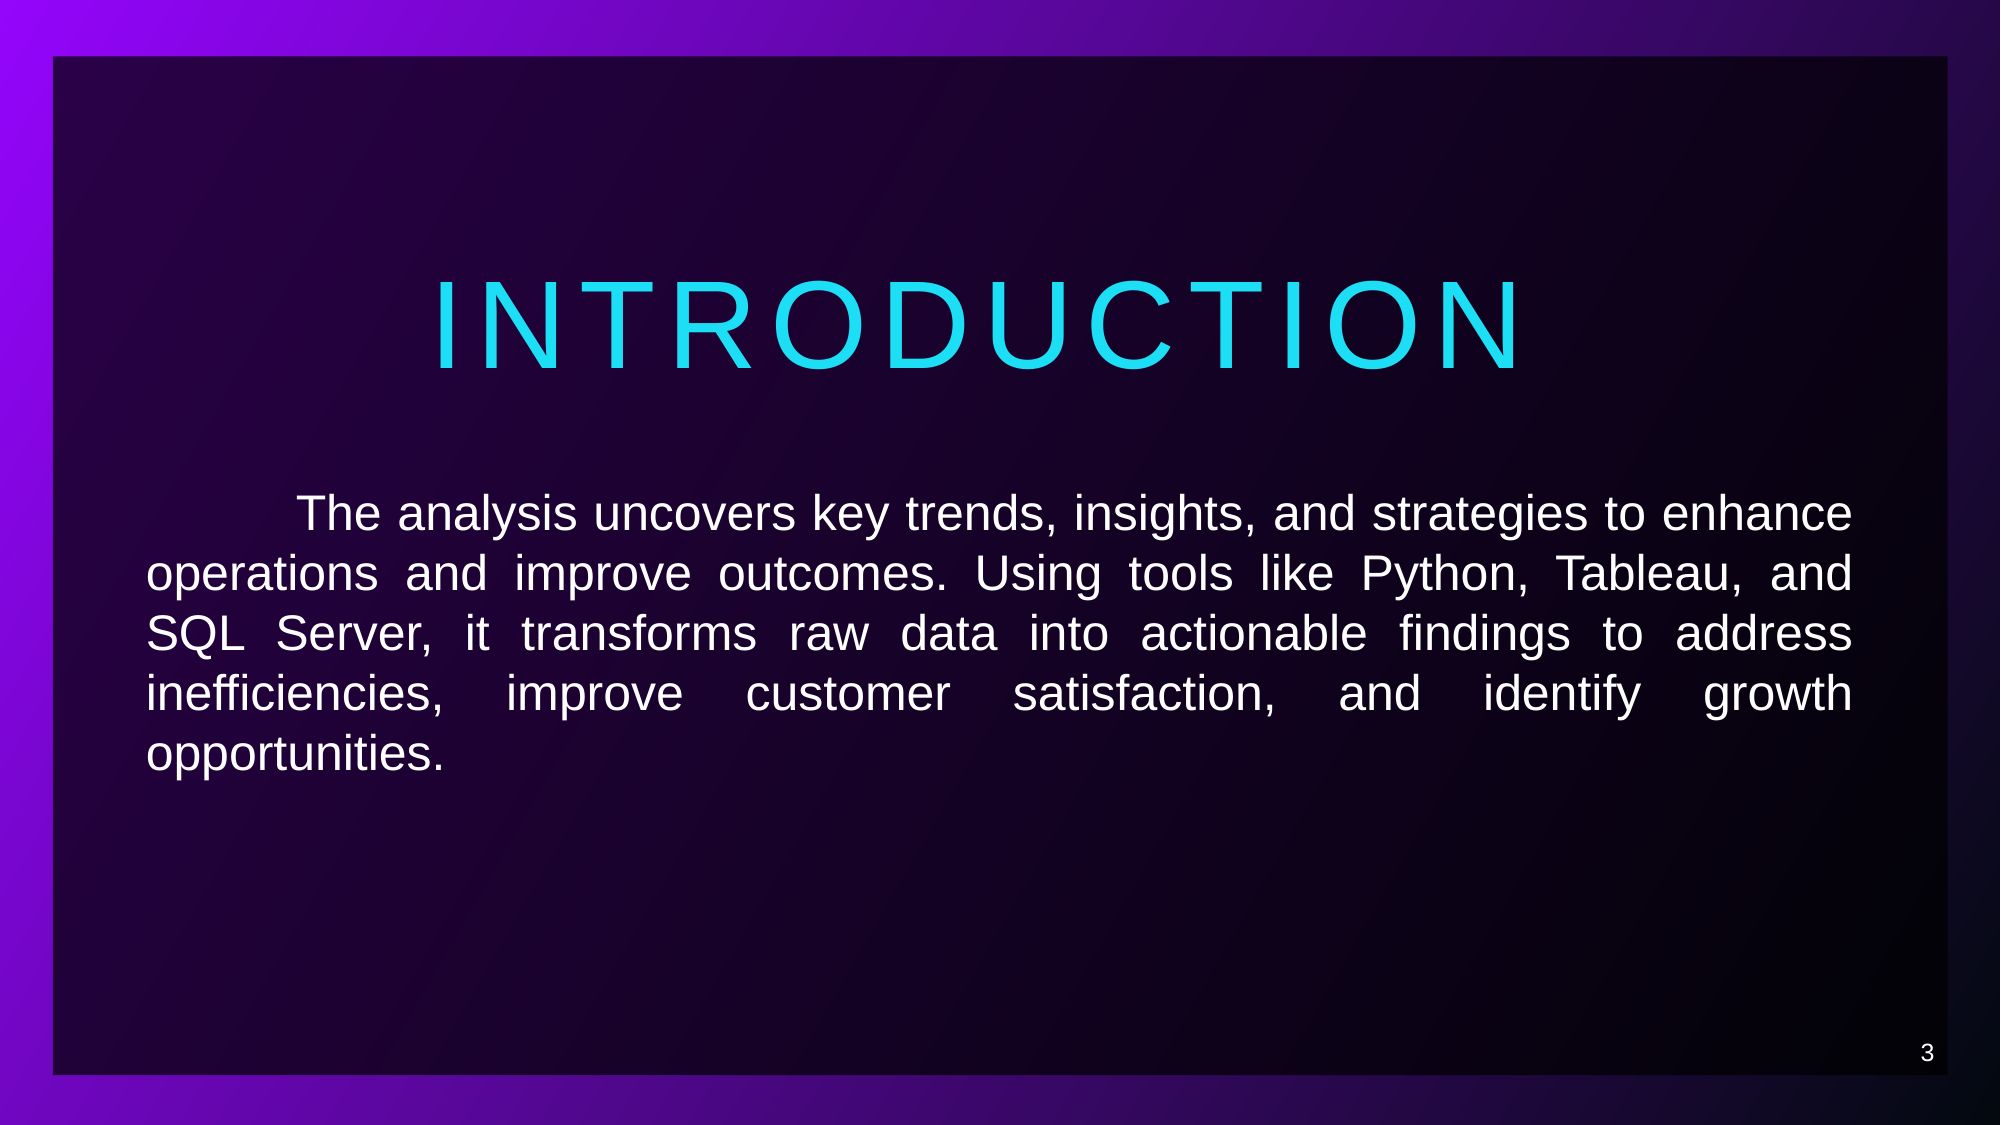

introduction

	The analysis uncovers key trends, insights, and strategies to enhance operations and improve outcomes. Using tools like Python, Tableau, and SQL Server, it transforms raw data into actionable findings to address inefficiencies, improve customer satisfaction, and identify growth opportunities.

3